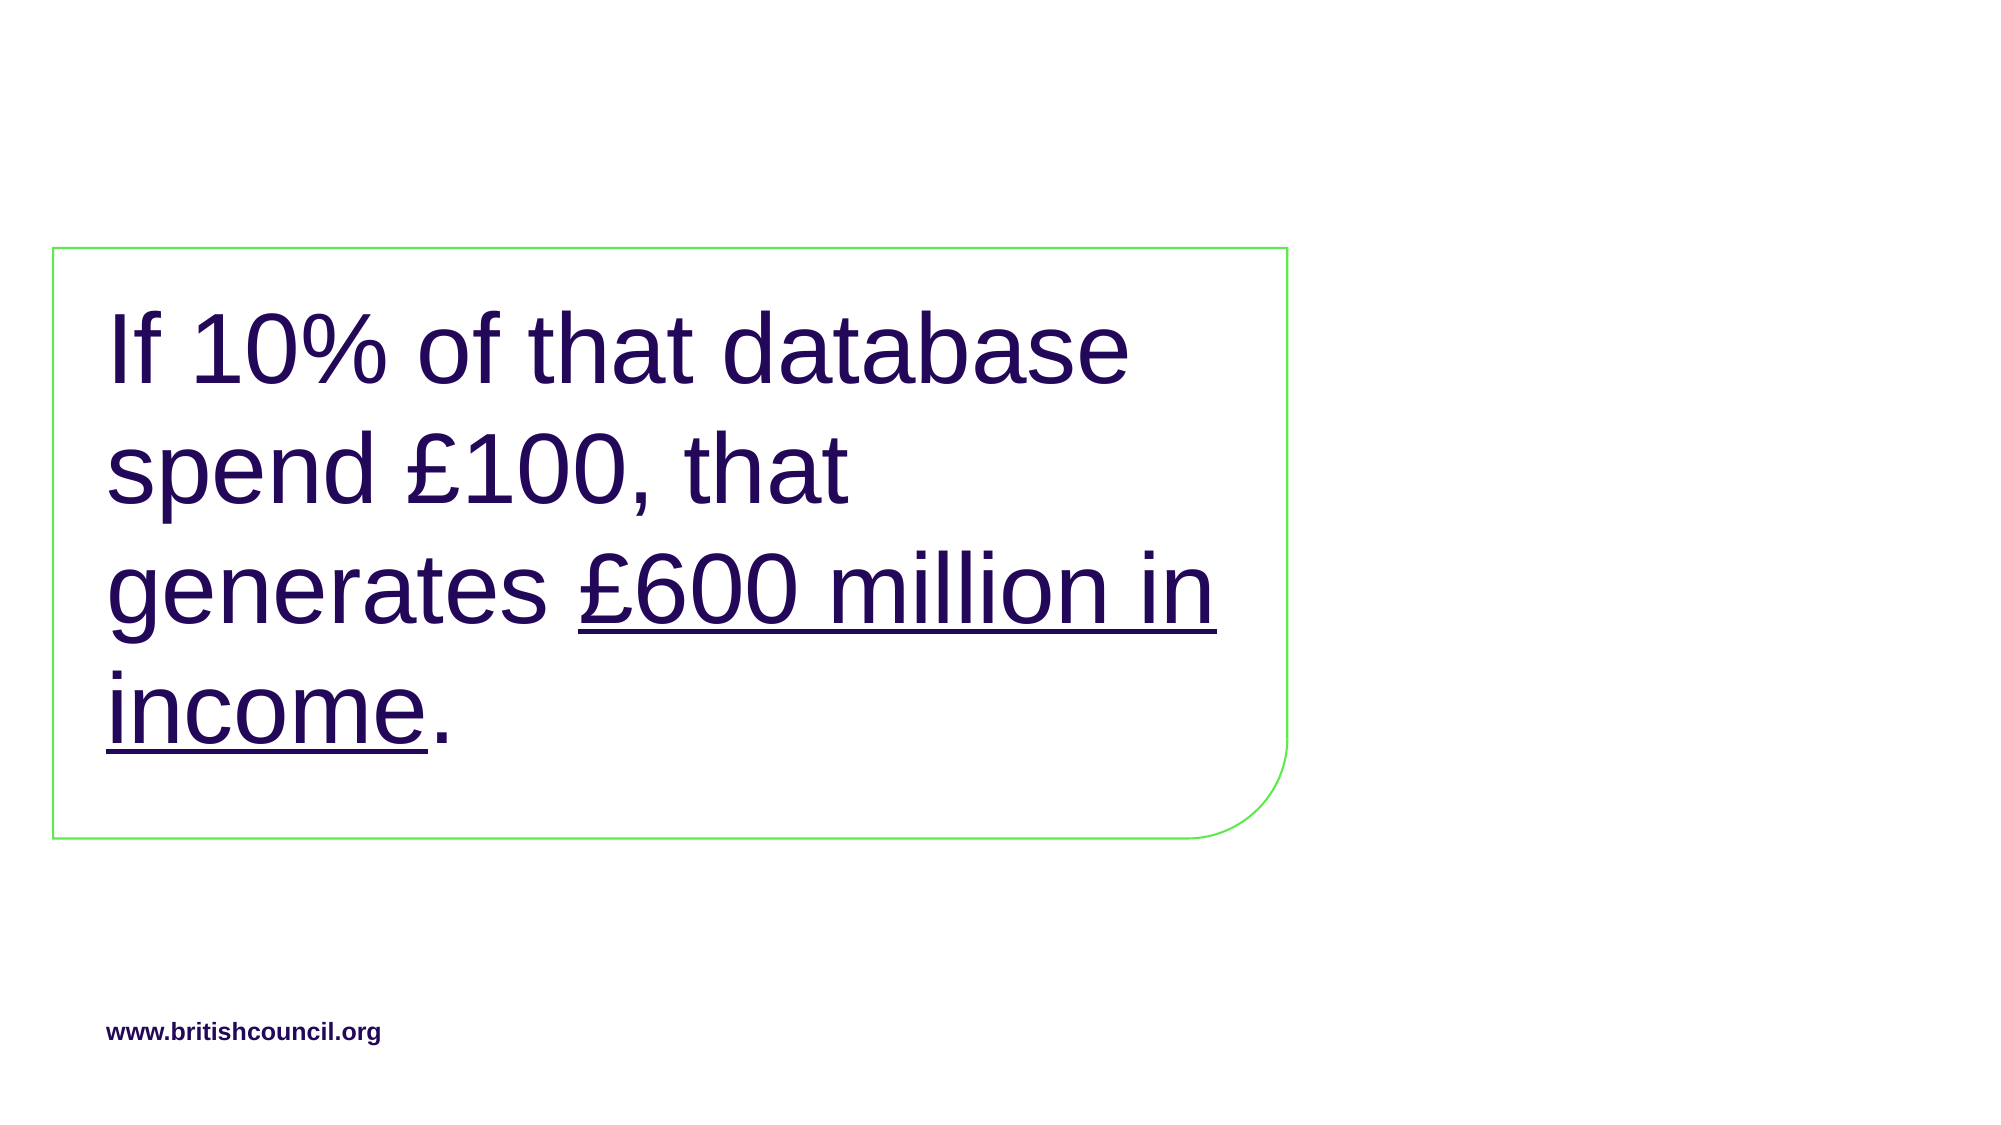

# If 10% of that database spend £100, that generates £600 million in income.
www.britishcouncil.org